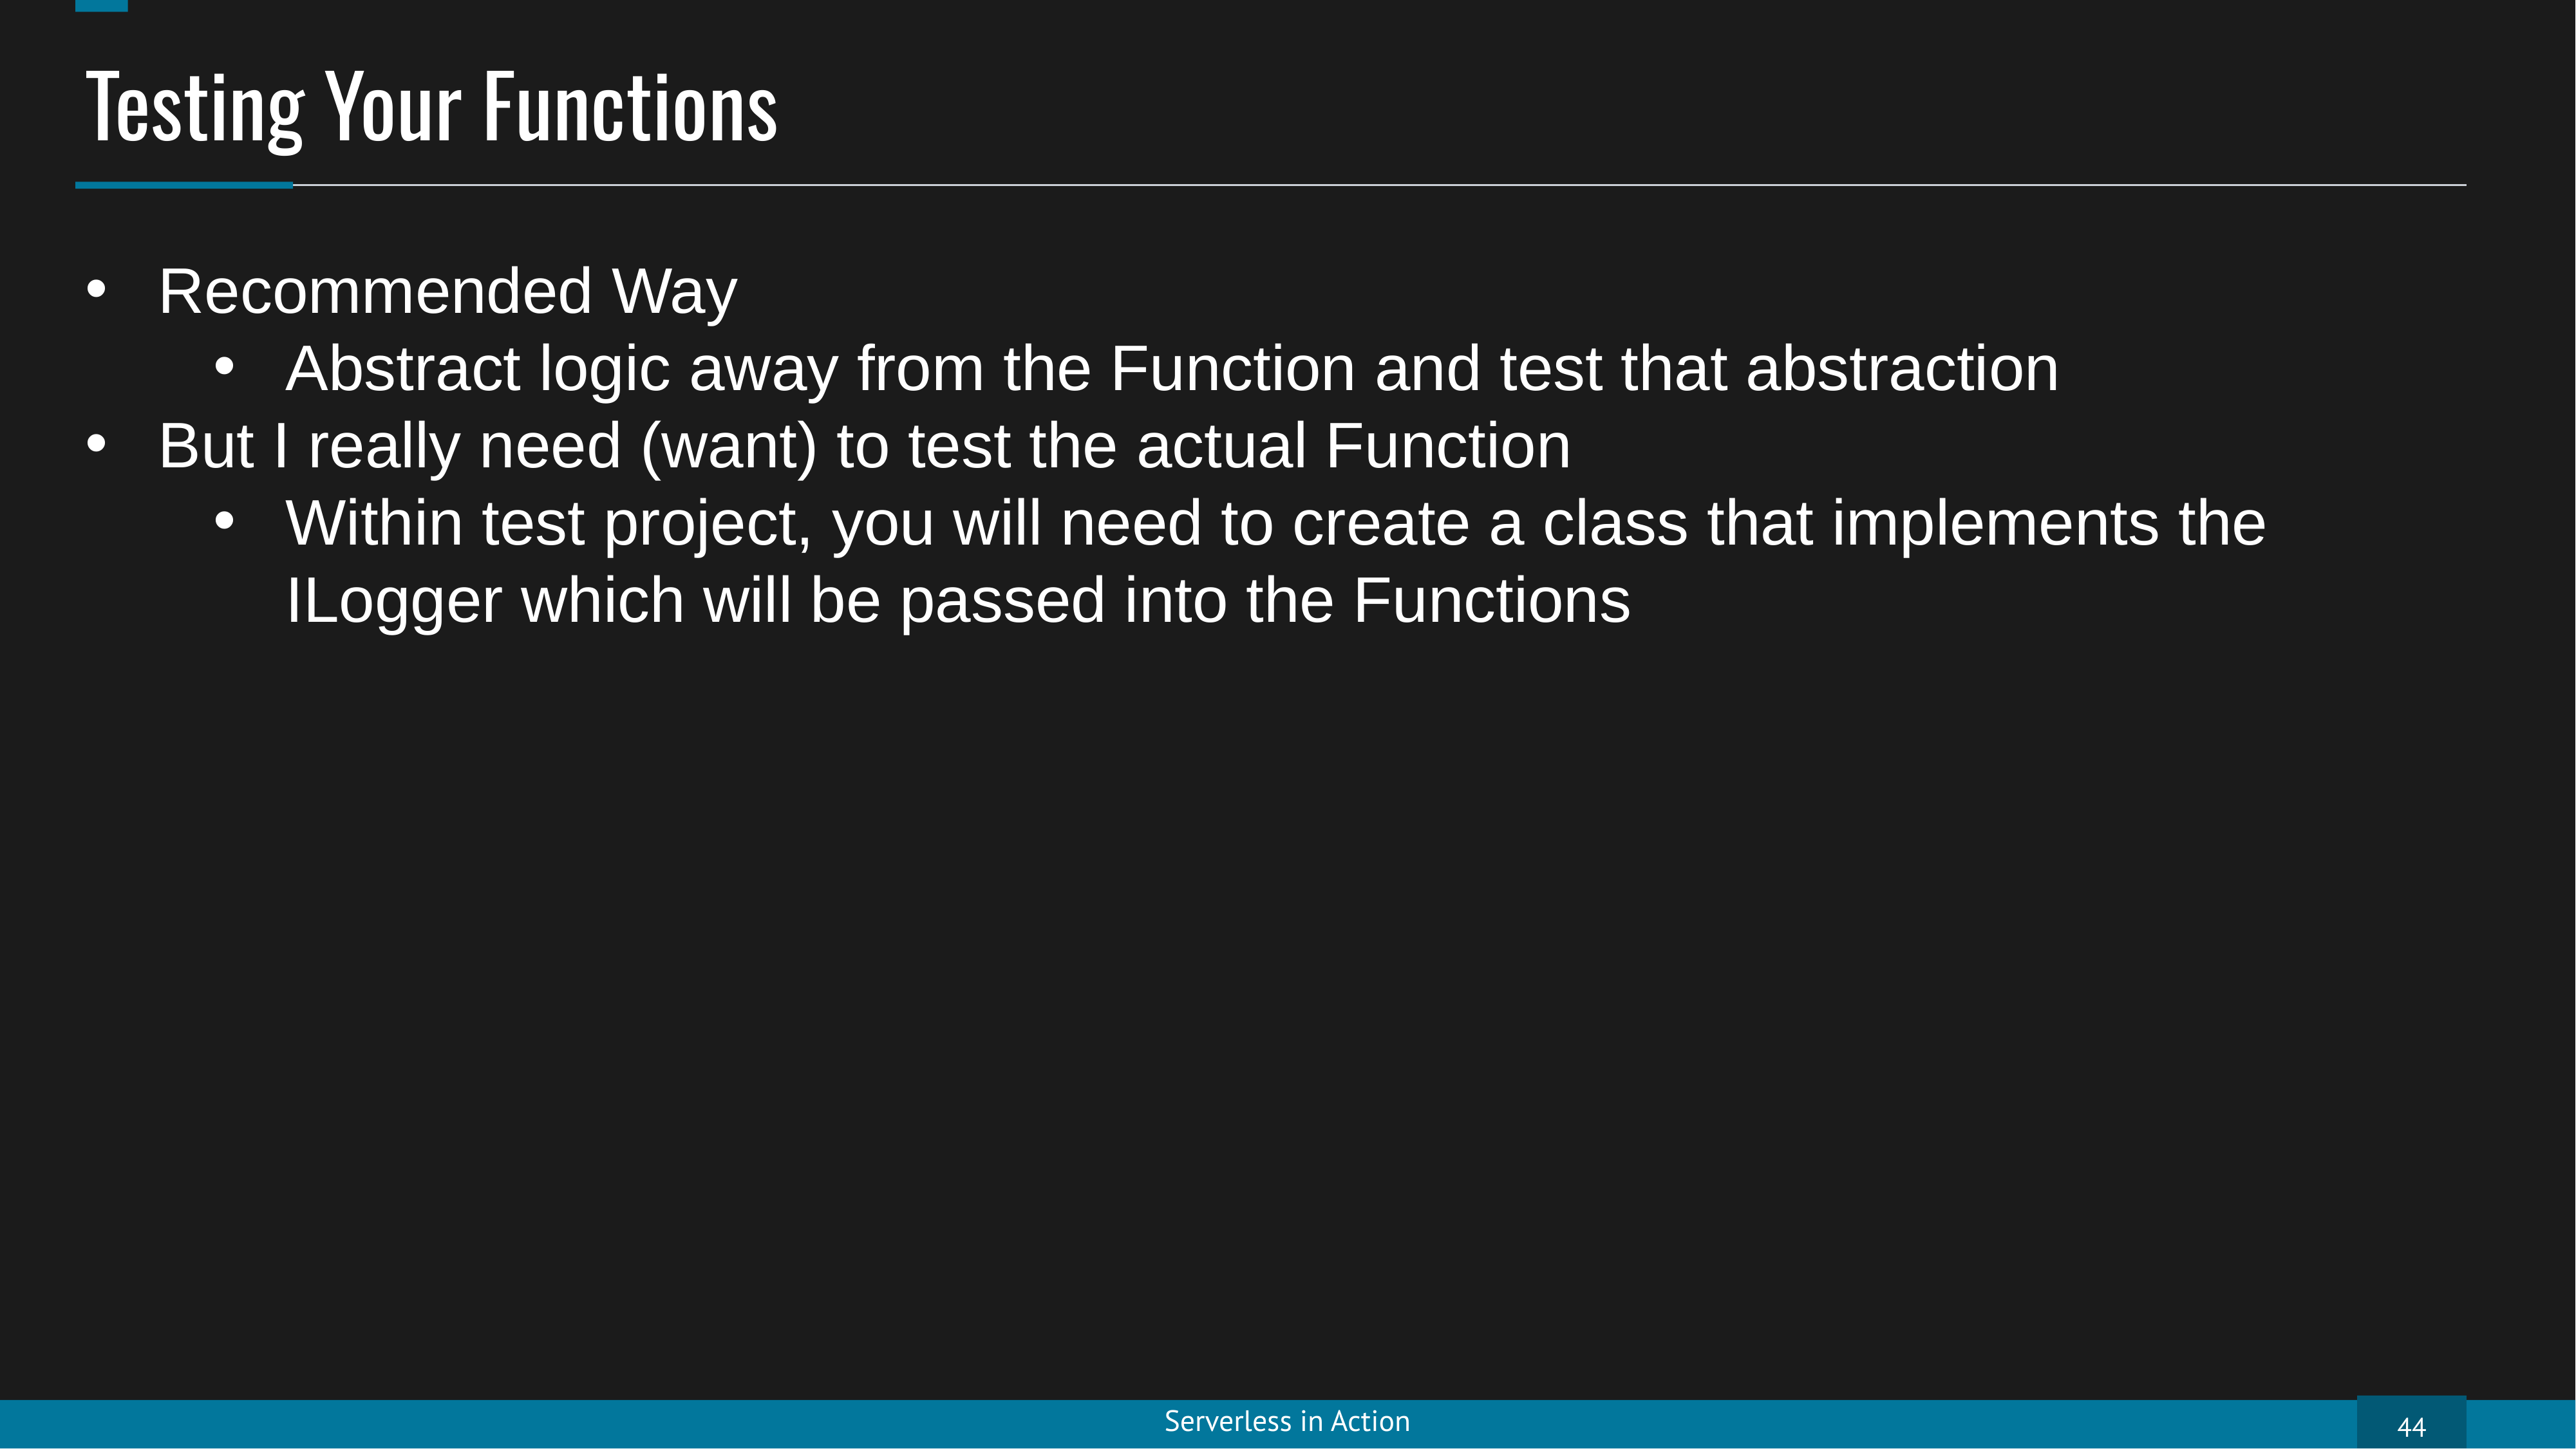

Testing Your Functions
Recommended Way
Abstract logic away from the Function and test that abstraction
But I really need (want) to test the actual Function
Within test project, you will need to create a class that implements the ILogger which will be passed into the Functions
44